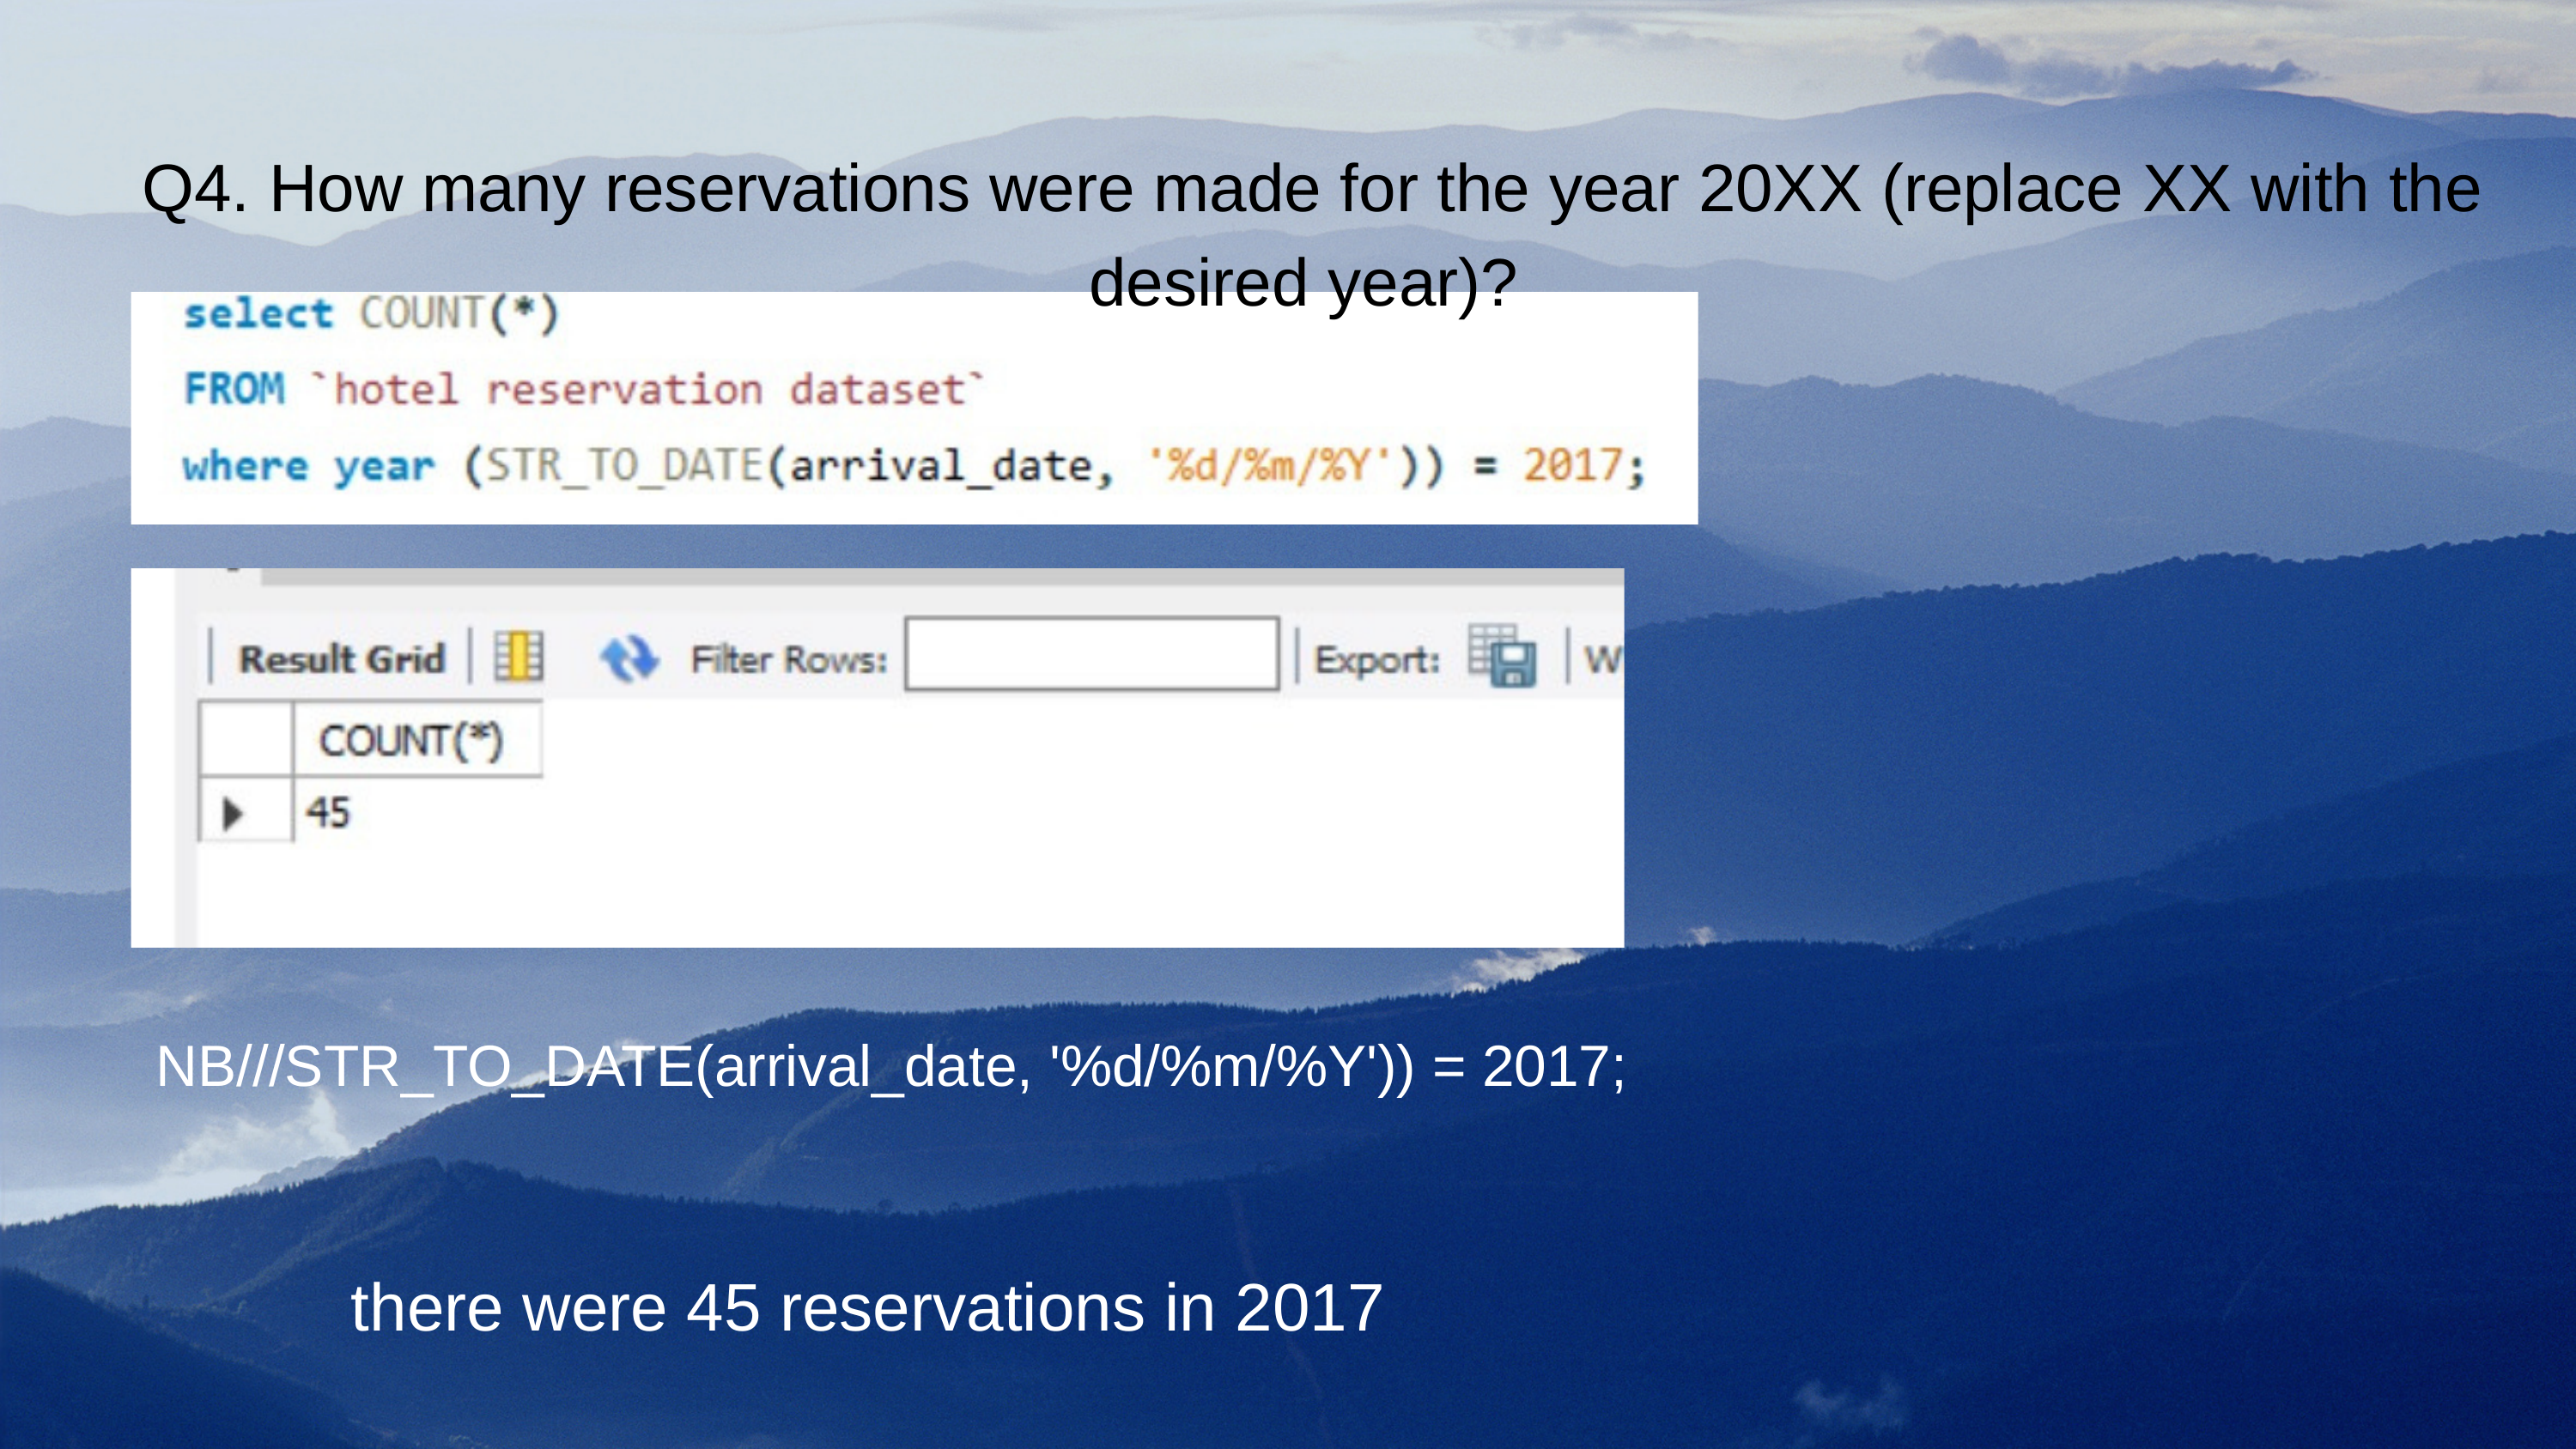

Q4. How many reservations were made for the year 20XX (replace XX with the desired year)?

NB///STR_TO_DATE(arrival_date, '%d/%m/%Y')) = 2017;
there were 45 reservations in 2017